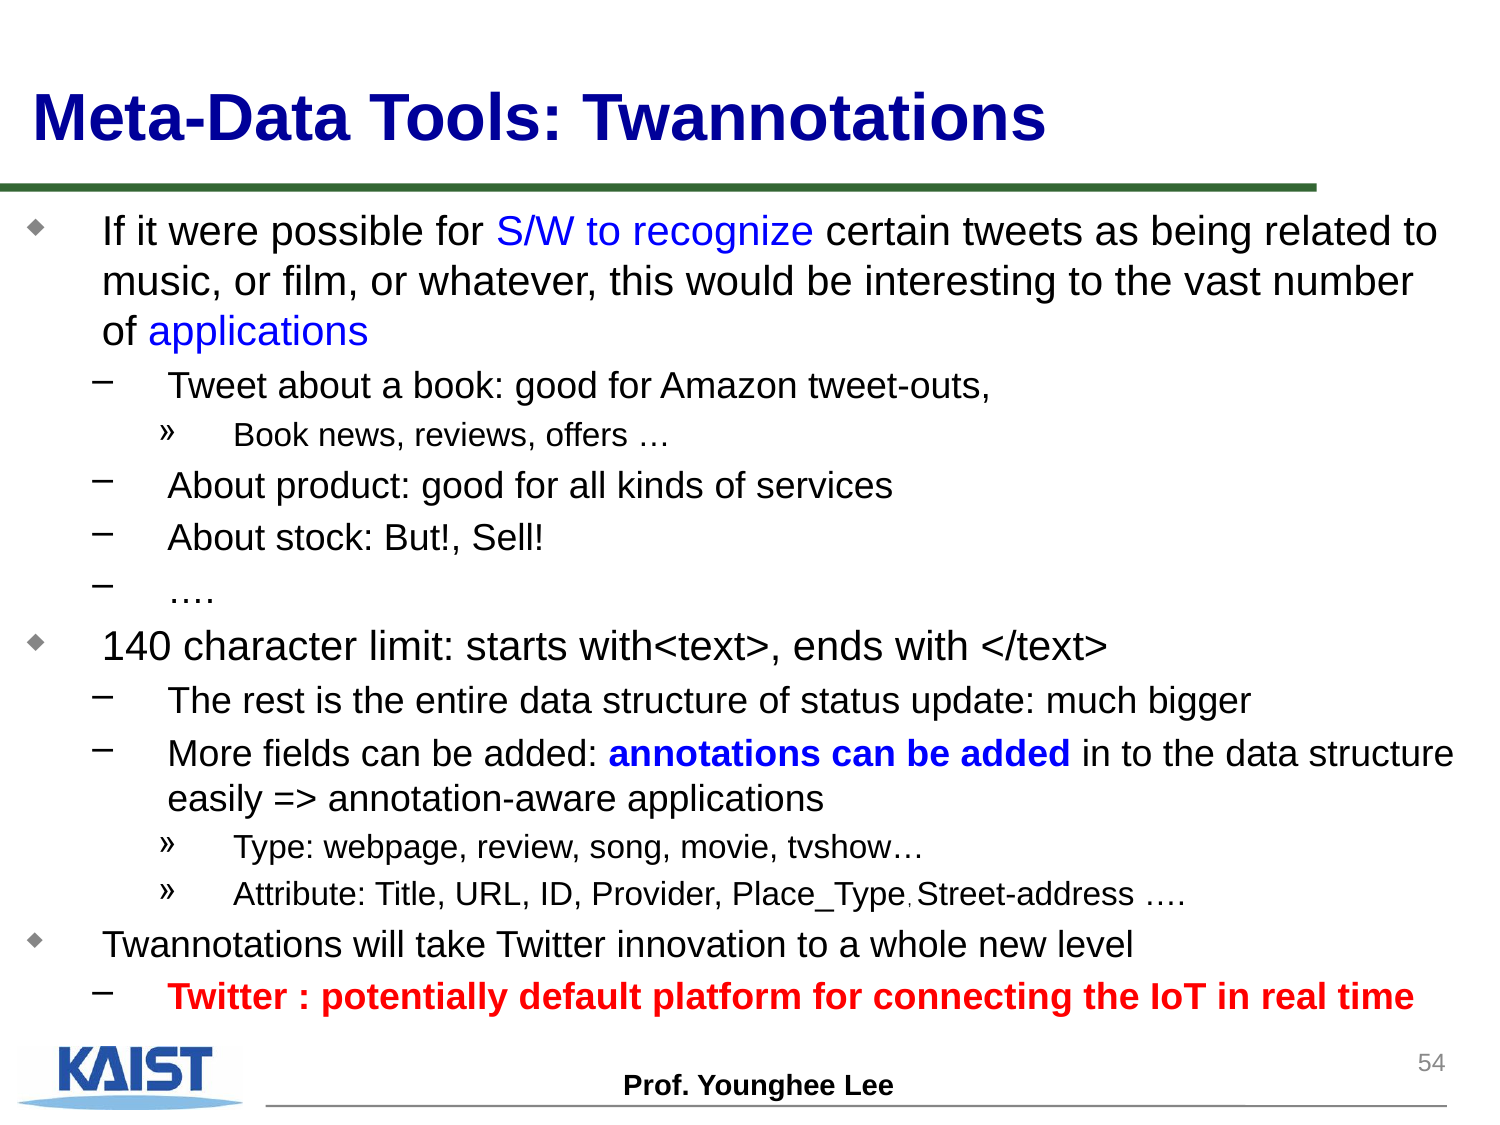

# Meta-Data Tools: Twannotations
If it were possible for S/W to recognize certain tweets as being related to music, or film, or whatever, this would be interesting to the vast number of applications
Tweet about a book: good for Amazon tweet-outs,
Book news, reviews, offers …
About product: good for all kinds of services
About stock: But!, Sell!
….
140 character limit: starts with<text>, ends with </text>
The rest is the entire data structure of status update: much bigger
More fields can be added: annotations can be added in to the data structure easily => annotation-aware applications
Type: webpage, review, song, movie, tvshow…
Attribute: Title, URL, ID, Provider, Place_Type, Street-address ….
Twannotations will take Twitter innovation to a whole new level
Twitter : potentially default platform for connecting the IoT in real time
54